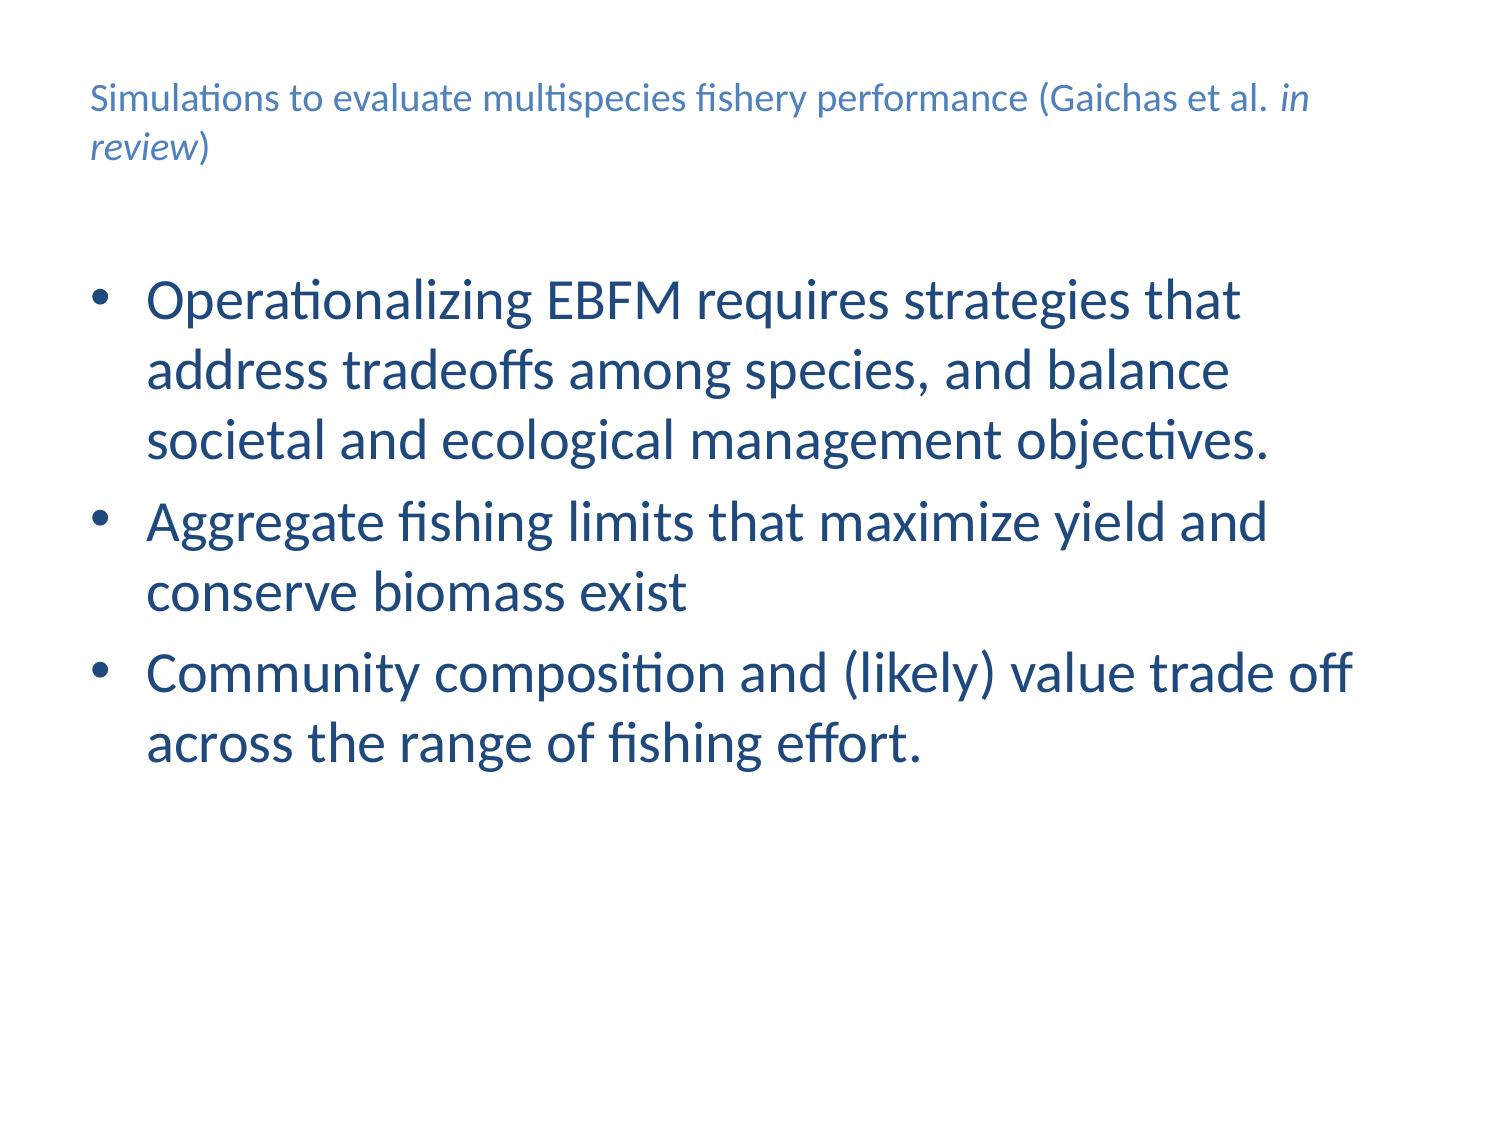

# Simulations to evaluate multispecies fishery performance (Gaichas et al. in review)

Operationalizing EBFM requires strategies that address tradeoffs among species, and balance societal and ecological management objectives.
Aggregate fishing limits that maximize yield and conserve biomass exist
Community composition and (likely) value trade off across the range of fishing effort.